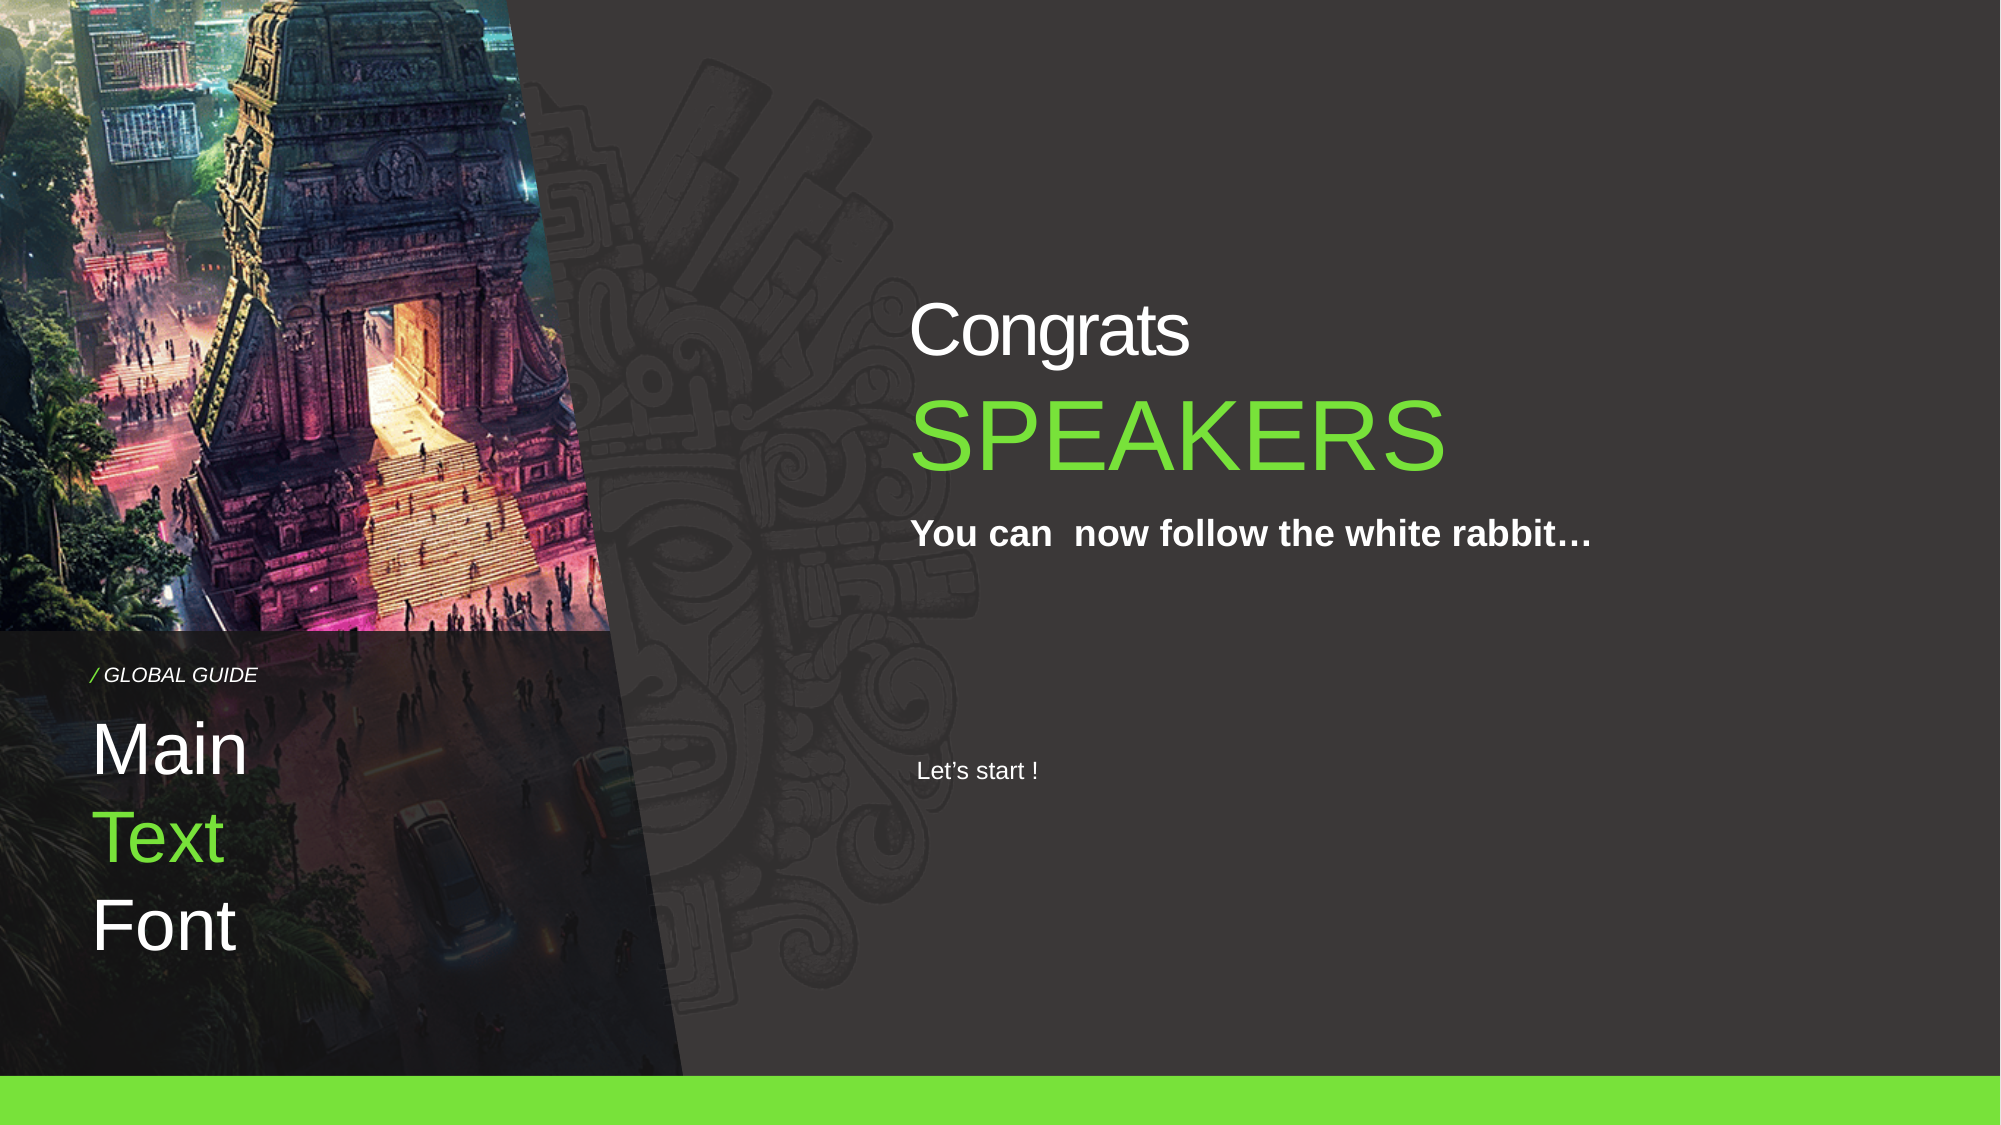

Congrats
SPEAKERS
You can  now follow the white rabbit…
/ GLOBAL GUIDE
Main
Text
Font
Let’s start !